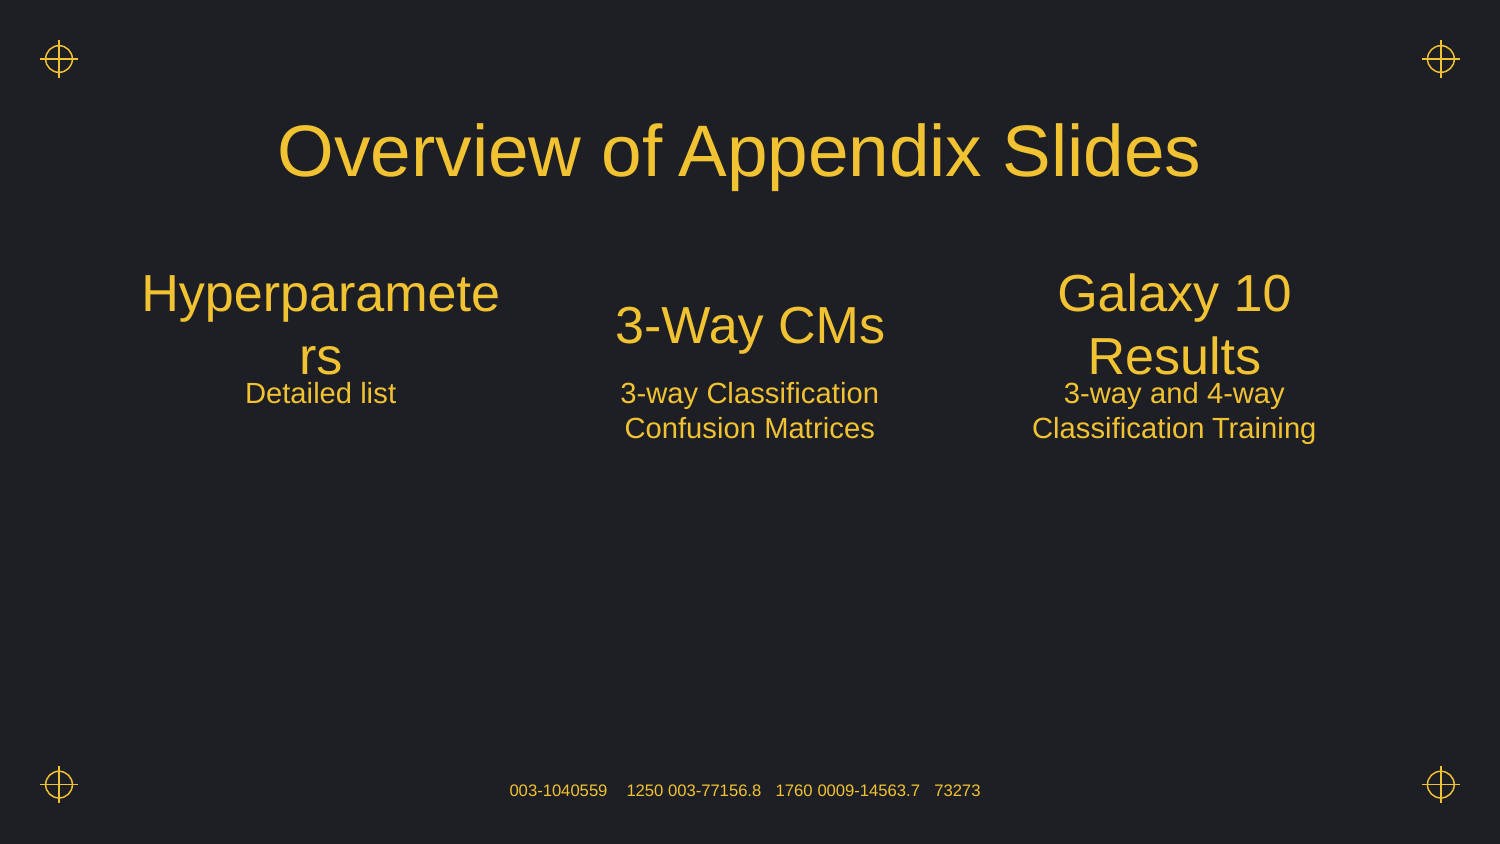

# Overview of Appendix Slides
3-Way CMs
Galaxy 10 Results
Hyperparameters
Detailed list
3-way Classification Confusion Matrices
3-way and 4-way Classification Training